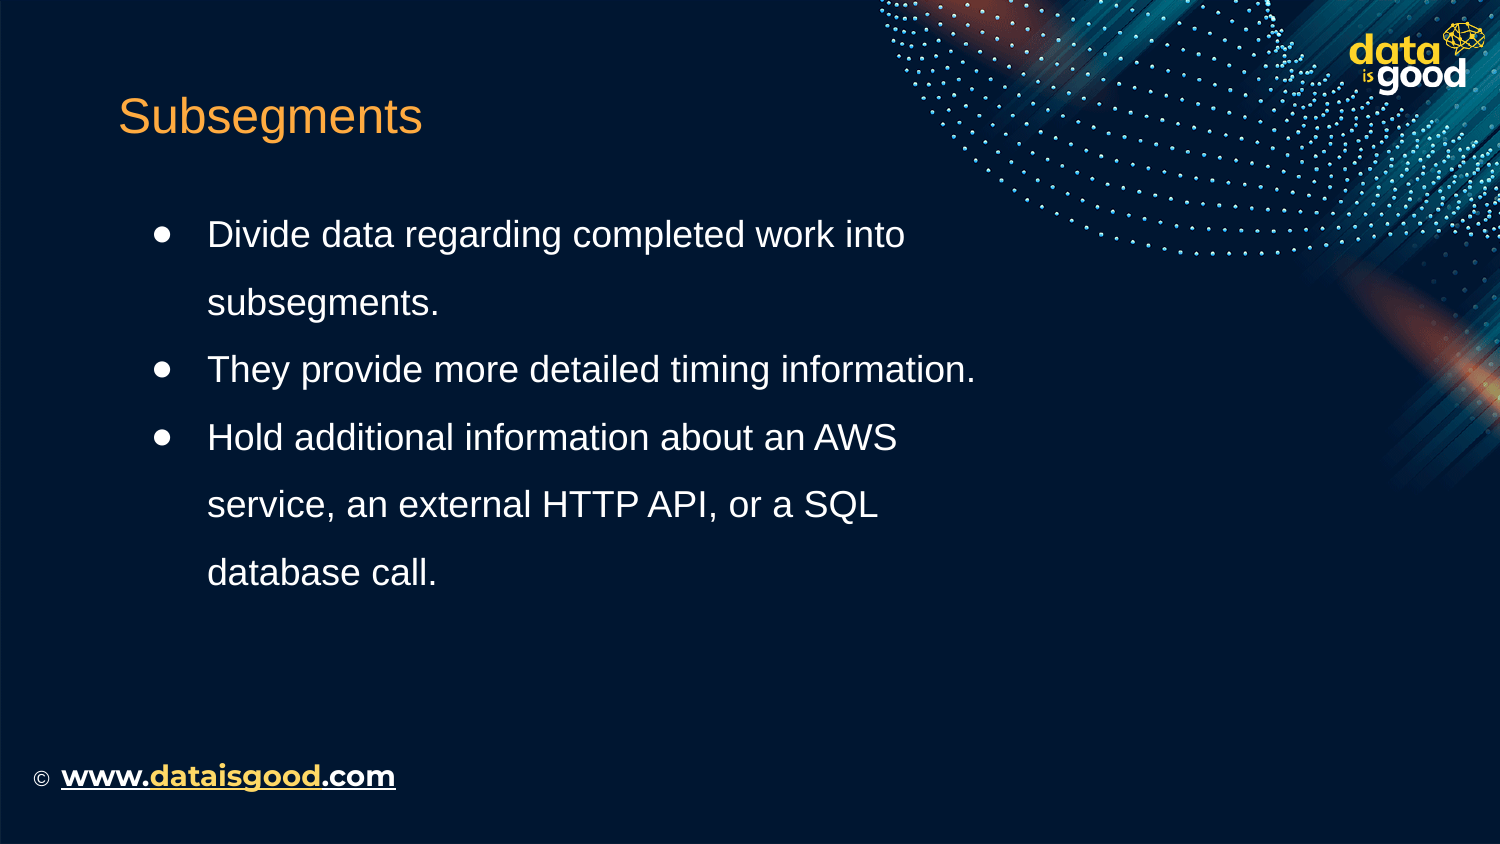

# Subsegments
Divide data regarding completed work into subsegments.
They provide more detailed timing information.
Hold additional information about an AWS service, an external HTTP API, or a SQL database call.